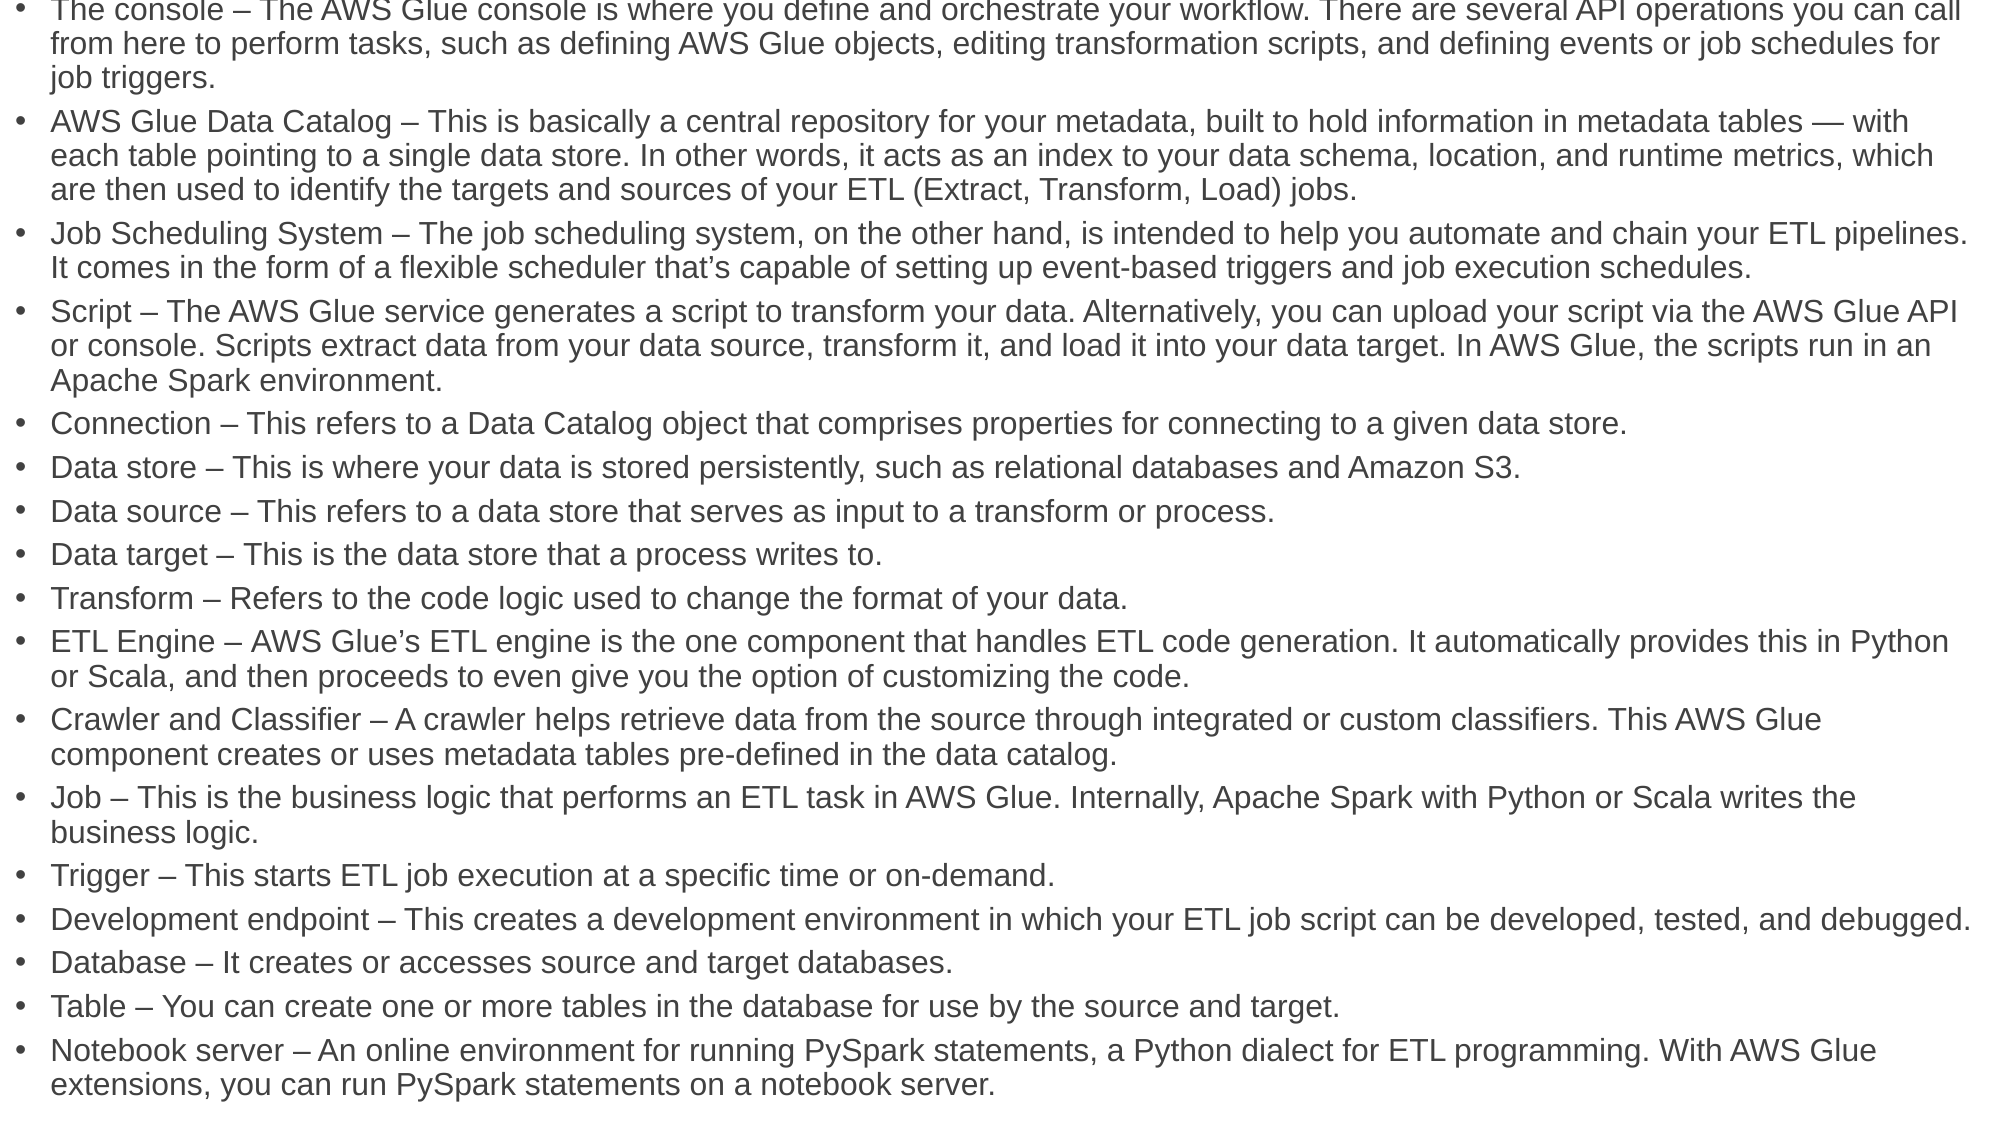

The console – The AWS Glue console is where you define and orchestrate your workflow. There are several API operations you can call from here to perform tasks, such as defining AWS Glue objects, editing transformation scripts, and defining events or job schedules for job triggers.
AWS Glue Data Catalog – This is basically a central repository for your metadata, built to hold information in metadata tables — with each table pointing to a single data store. In other words, it acts as an index to your data schema, location, and runtime metrics, which are then used to identify the targets and sources of your ETL (Extract, Transform, Load) jobs.
Job Scheduling System – The job scheduling system, on the other hand, is intended to help you automate and chain your ETL pipelines. It comes in the form of a flexible scheduler that’s capable of setting up event-based triggers and job execution schedules.
Script – The AWS Glue service generates a script to transform your data. Alternatively, you can upload your script via the AWS Glue API or console. Scripts extract data from your data source, transform it, and load it into your data target. In AWS Glue, the scripts run in an Apache Spark environment.
Connection – This refers to a Data Catalog object that comprises properties for connecting to a given data store.
Data store – This is where your data is stored persistently, such as relational databases and Amazon S3.
Data source – This refers to a data store that serves as input to a transform or process.
Data target – This is the data store that a process writes to.
Transform – Refers to the code logic used to change the format of your data.
ETL Engine – AWS Glue’s ETL engine is the one component that handles ETL code generation. It automatically provides this in Python or Scala, and then proceeds to even give you the option of customizing the code.
Crawler and Classifier – A crawler helps retrieve data from the source through integrated or custom classifiers. This AWS Glue component creates or uses metadata tables pre-defined in the data catalog.
Job – This is the business logic that performs an ETL task in AWS Glue. Internally, Apache Spark with Python or Scala writes the business logic.
Trigger – This starts ETL job execution at a specific time or on-demand.
Development endpoint – This creates a development environment in which your ETL job script can be developed, tested, and debugged.
Database – It creates or accesses source and target databases.
Table – You can create one or more tables in the database for use by the source and target.
Notebook server – An online environment for running PySpark statements, a Python dialect for ETL programming. With AWS Glue extensions, you can run PySpark statements on a notebook server.